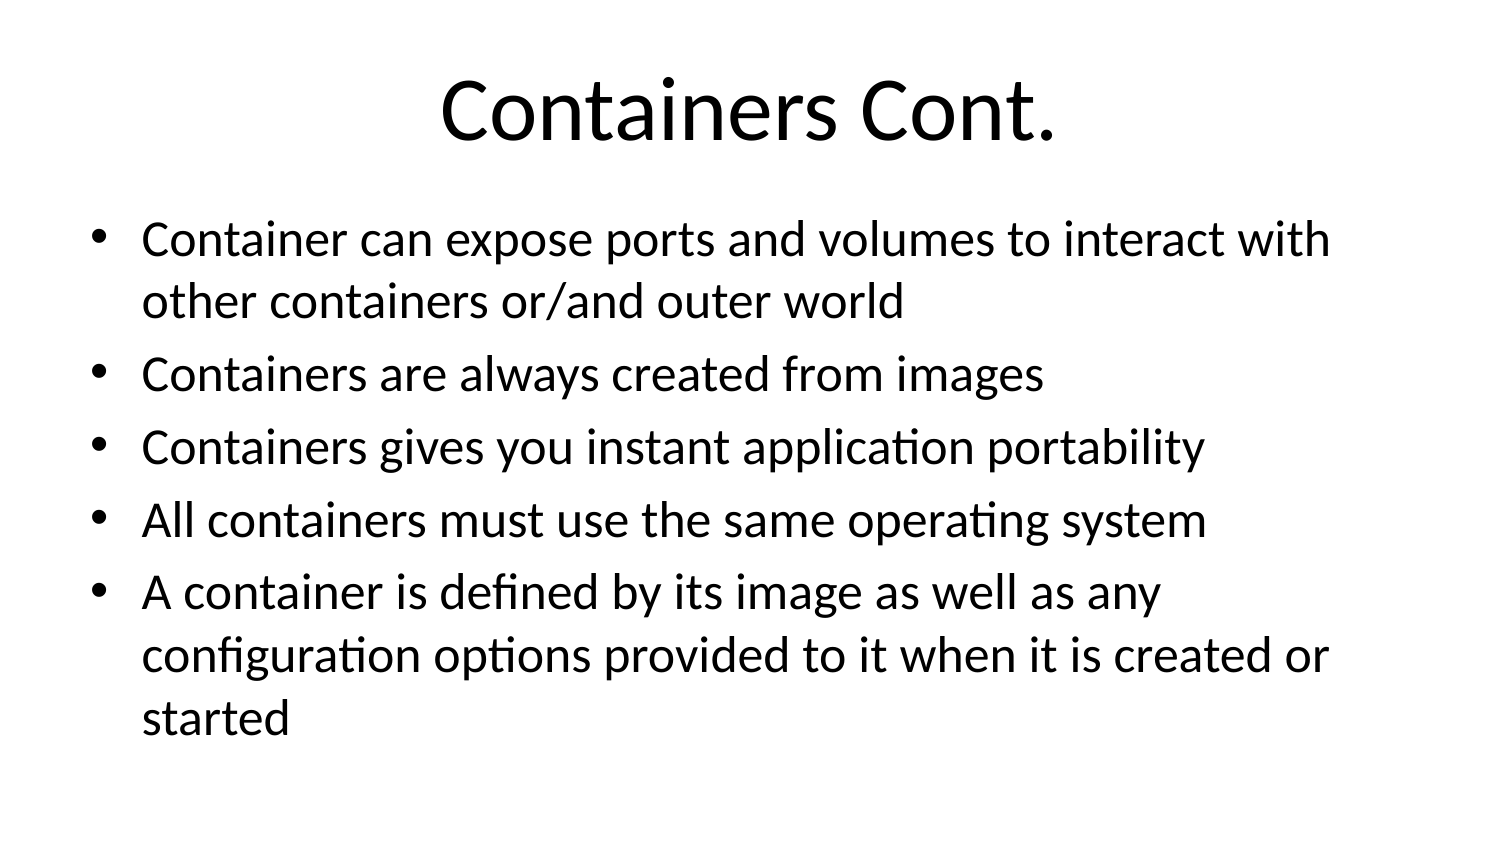

# Containers Cont.
Container can expose ports and volumes to interact with other containers or/and outer world
Containers are always created from images
Containers gives you instant application portability
All containers must use the same operating system
A container is defined by its image as well as any configuration options provided to it when it is created or started